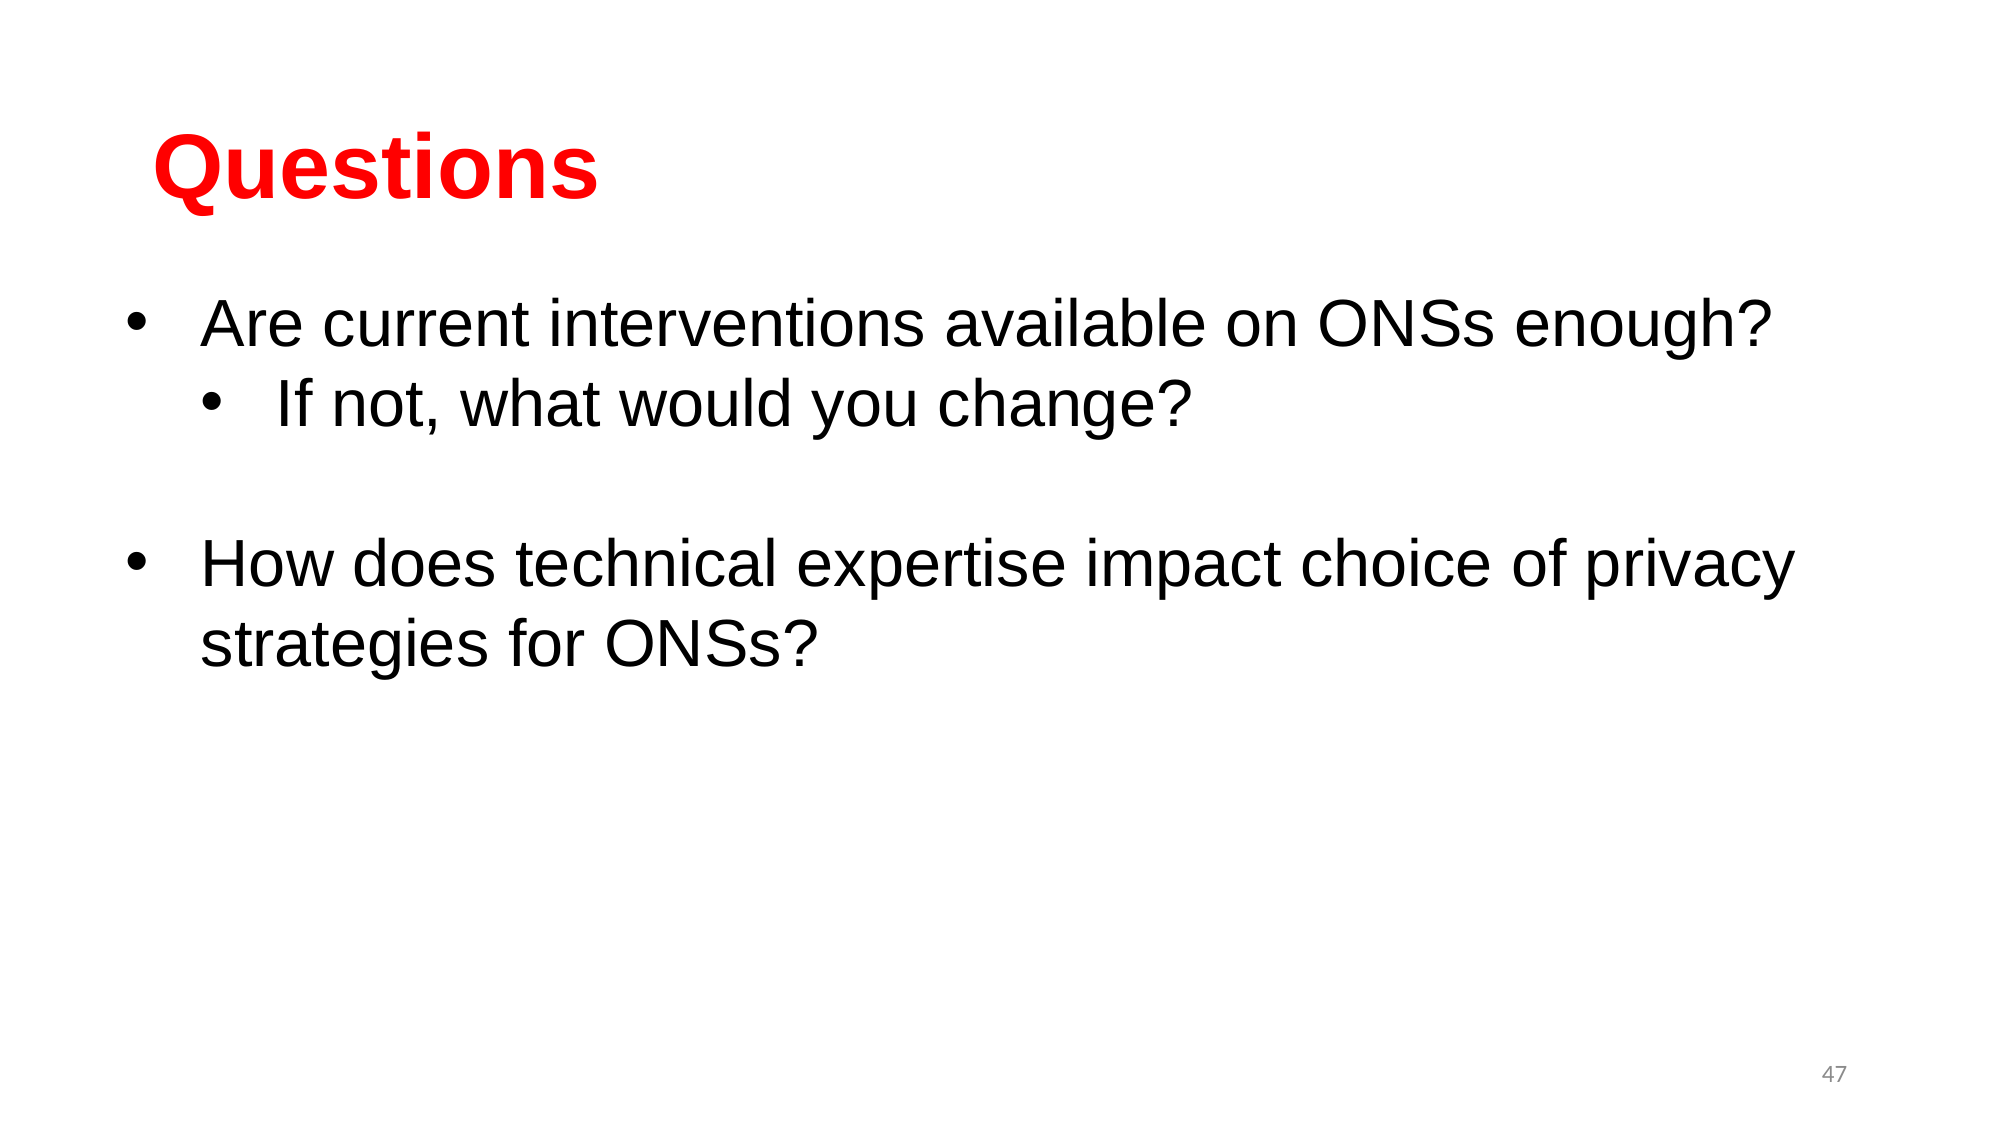

# Questions
Are current interventions available on ONSs enough?
If not, what would you change?

How does technical expertise impact choice of privacy strategies for ONSs?
47